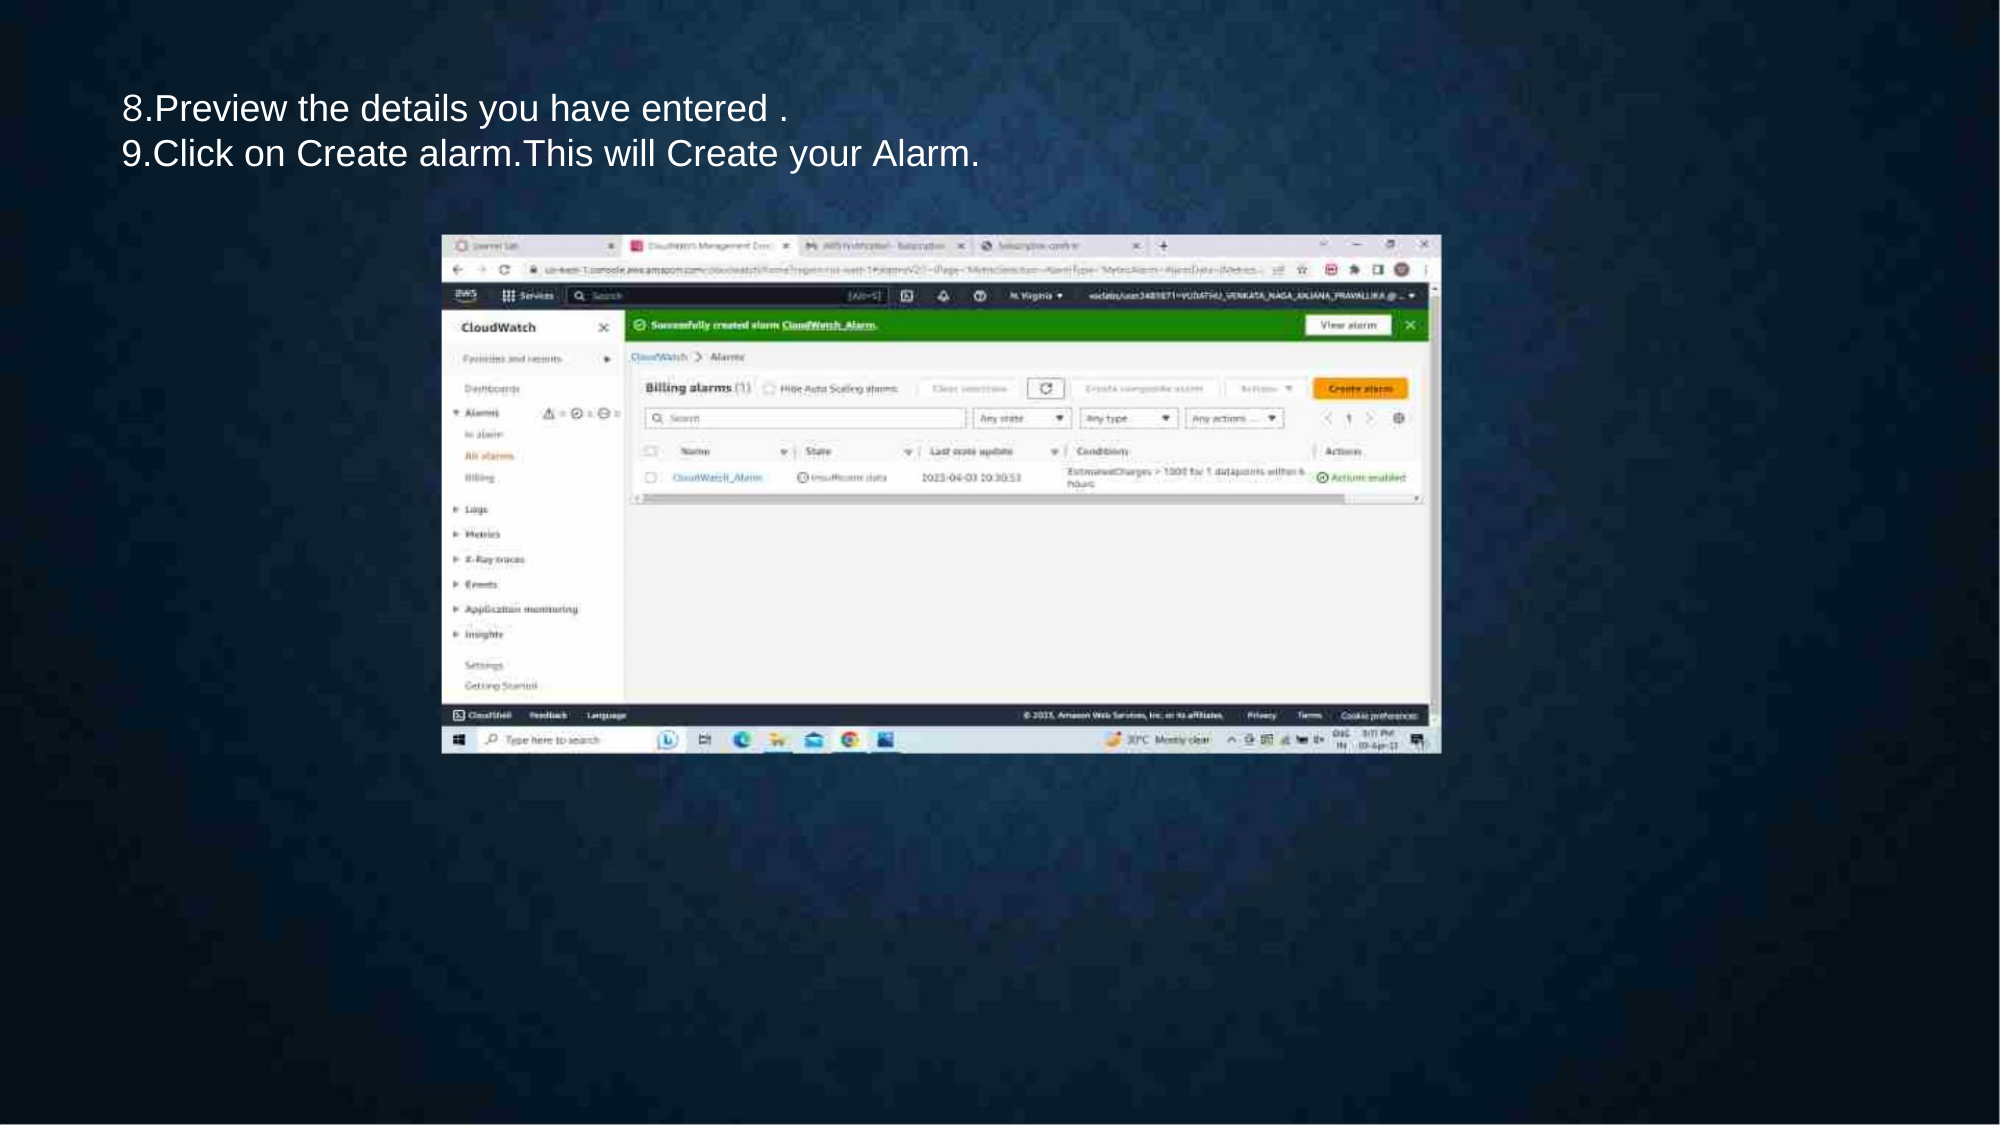

8.Preview the details you have entered .
9.Click on Create alarm.This will Create your Alarm.